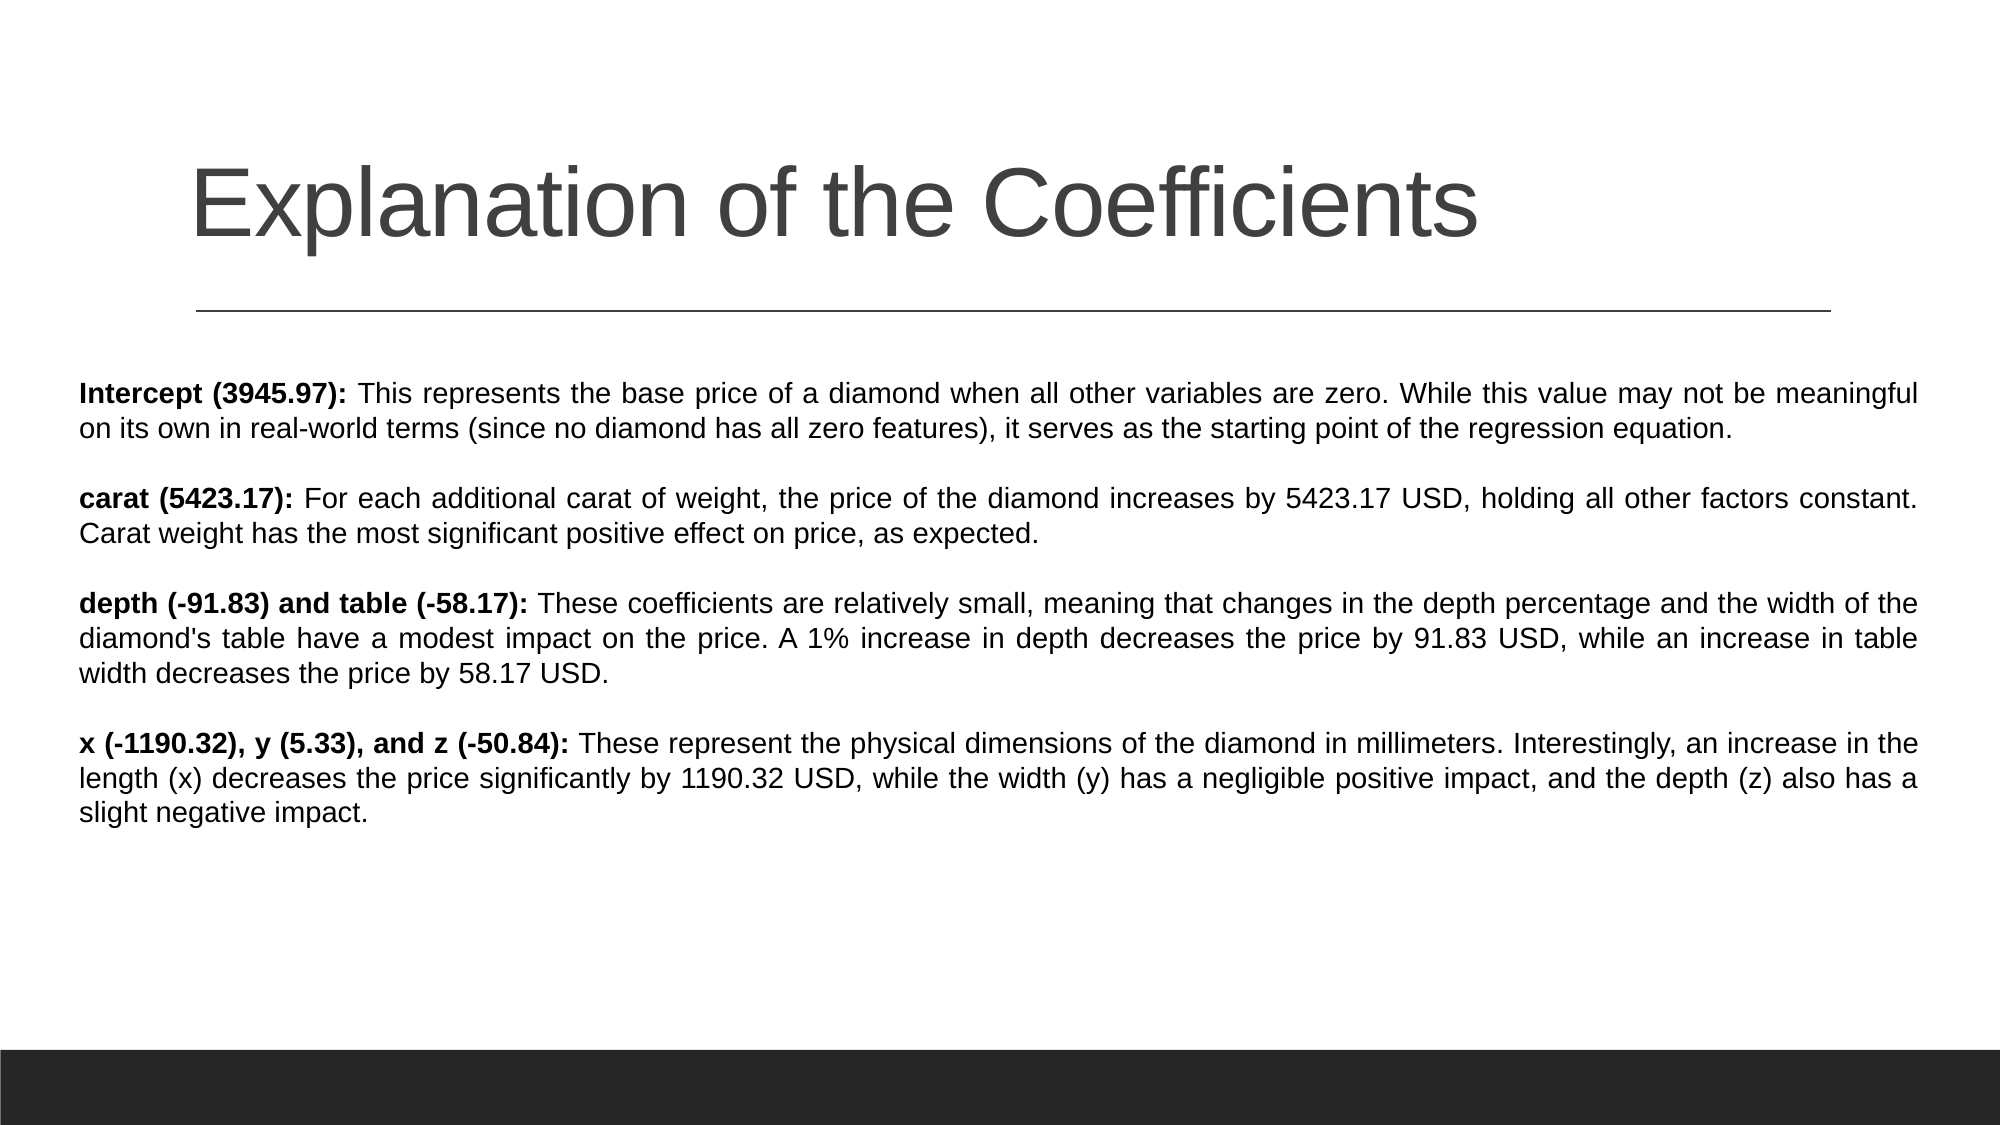

# Explanation of the Coefficients
Intercept (3945.97): This represents the base price of a diamond when all other variables are zero. While this value may not be meaningful on its own in real-world terms (since no diamond has all zero features), it serves as the starting point of the regression equation.

carat (5423.17): For each additional carat of weight, the price of the diamond increases by 5423.17 USD, holding all other factors constant. Carat weight has the most significant positive effect on price, as expected.

depth (-91.83) and table (-58.17): These coefficients are relatively small, meaning that changes in the depth percentage and the width of the diamond's table have a modest impact on the price. A 1% increase in depth decreases the price by 91.83 USD, while an increase in table width decreases the price by 58.17 USD.

x (-1190.32), y (5.33), and z (-50.84): These represent the physical dimensions of the diamond in millimeters. Interestingly, an increase in the length (x) decreases the price significantly by 1190.32 USD, while the width (y) has a negligible positive impact, and the depth (z) also has a slight negative impact.